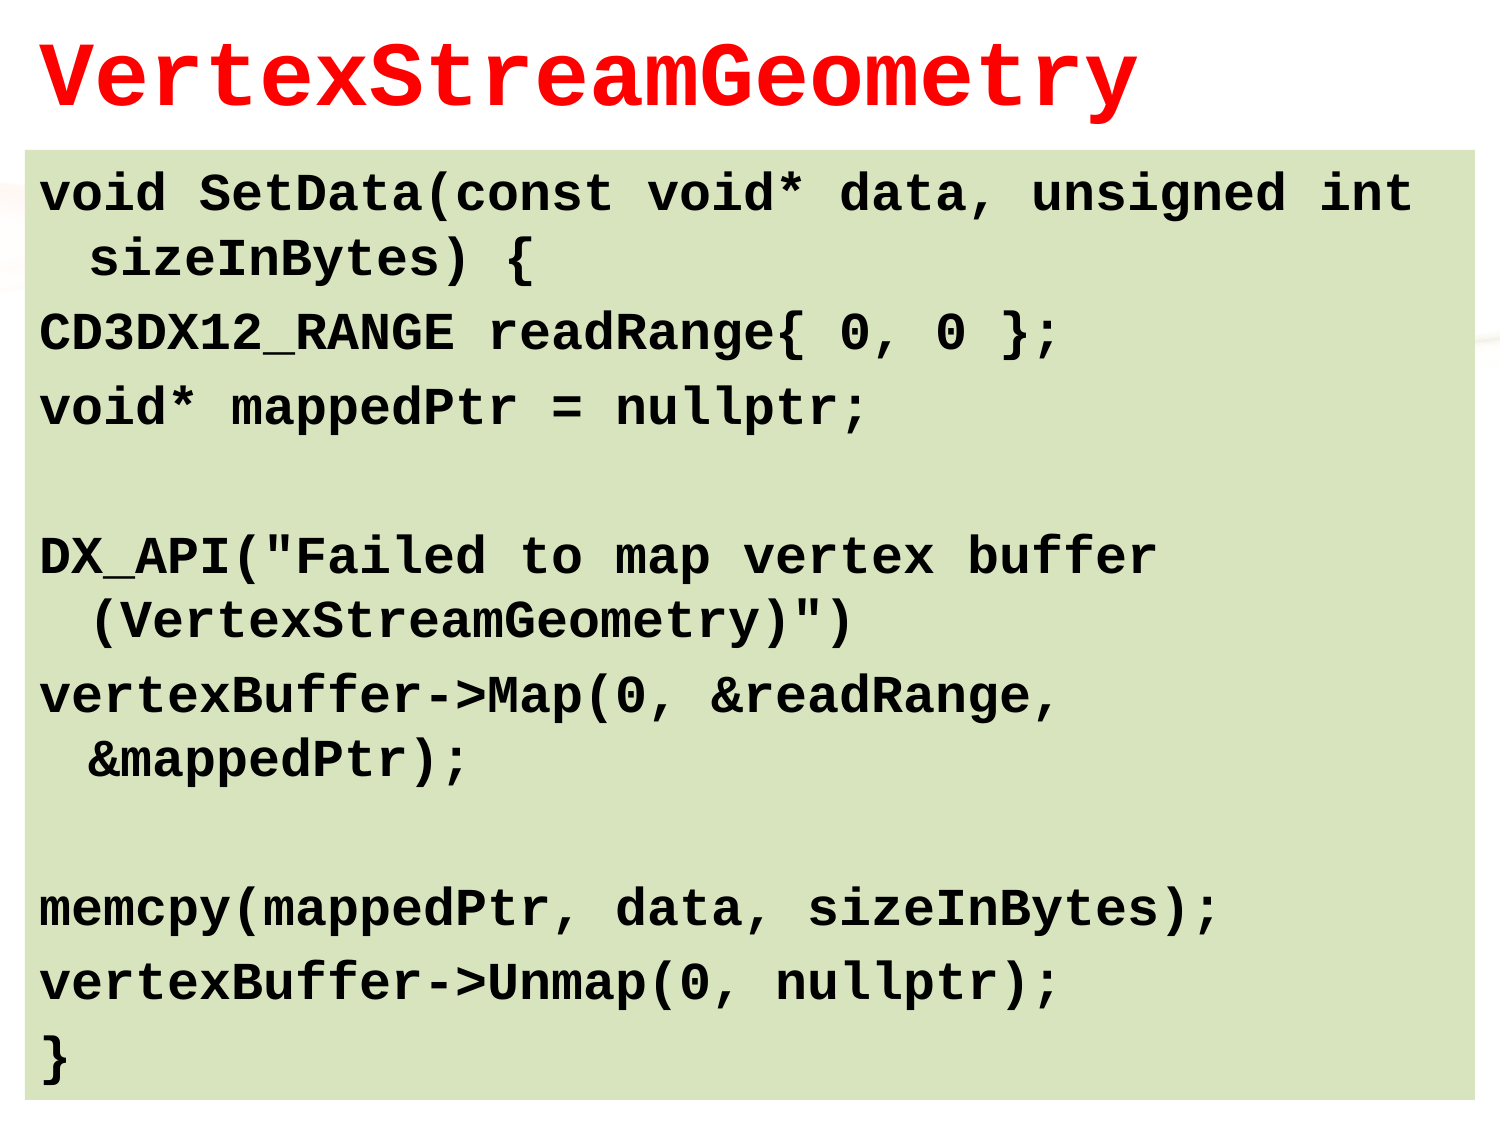

# VertexStreamGeometry
void SetData(const void* data, unsigned int sizeInBytes) {
CD3DX12_RANGE readRange{ 0, 0 };
void* mappedPtr = nullptr;

DX_API("Failed to map vertex buffer (VertexStreamGeometry)")
vertexBuffer->Map(0, &readRange, &mappedPtr);

memcpy(mappedPtr, data, sizeInBytes);
vertexBuffer->Unmap(0, nullptr);
}